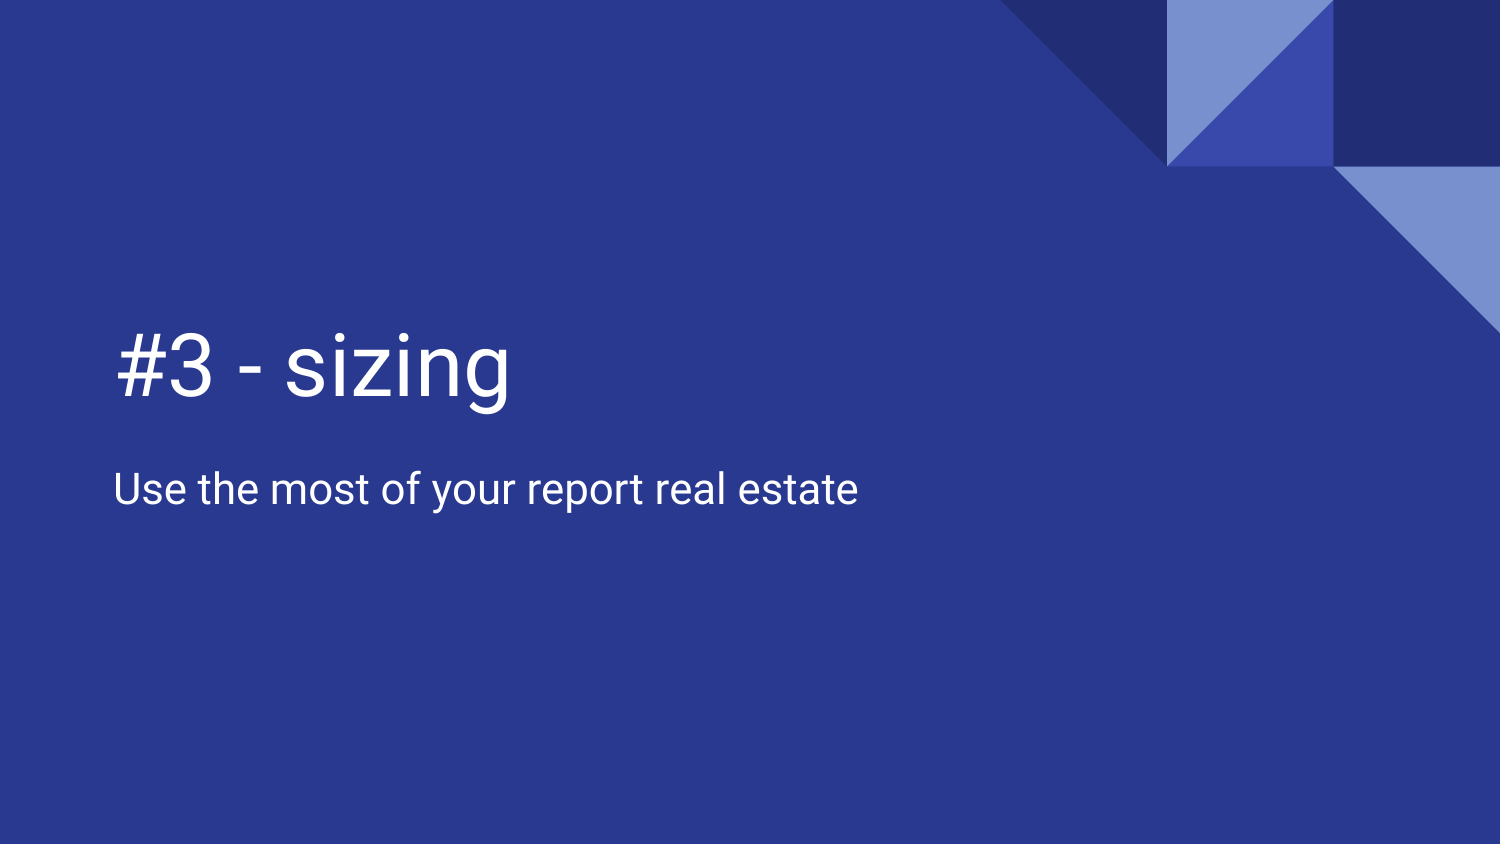

# #3 - sizing
Use the most of your report real estate